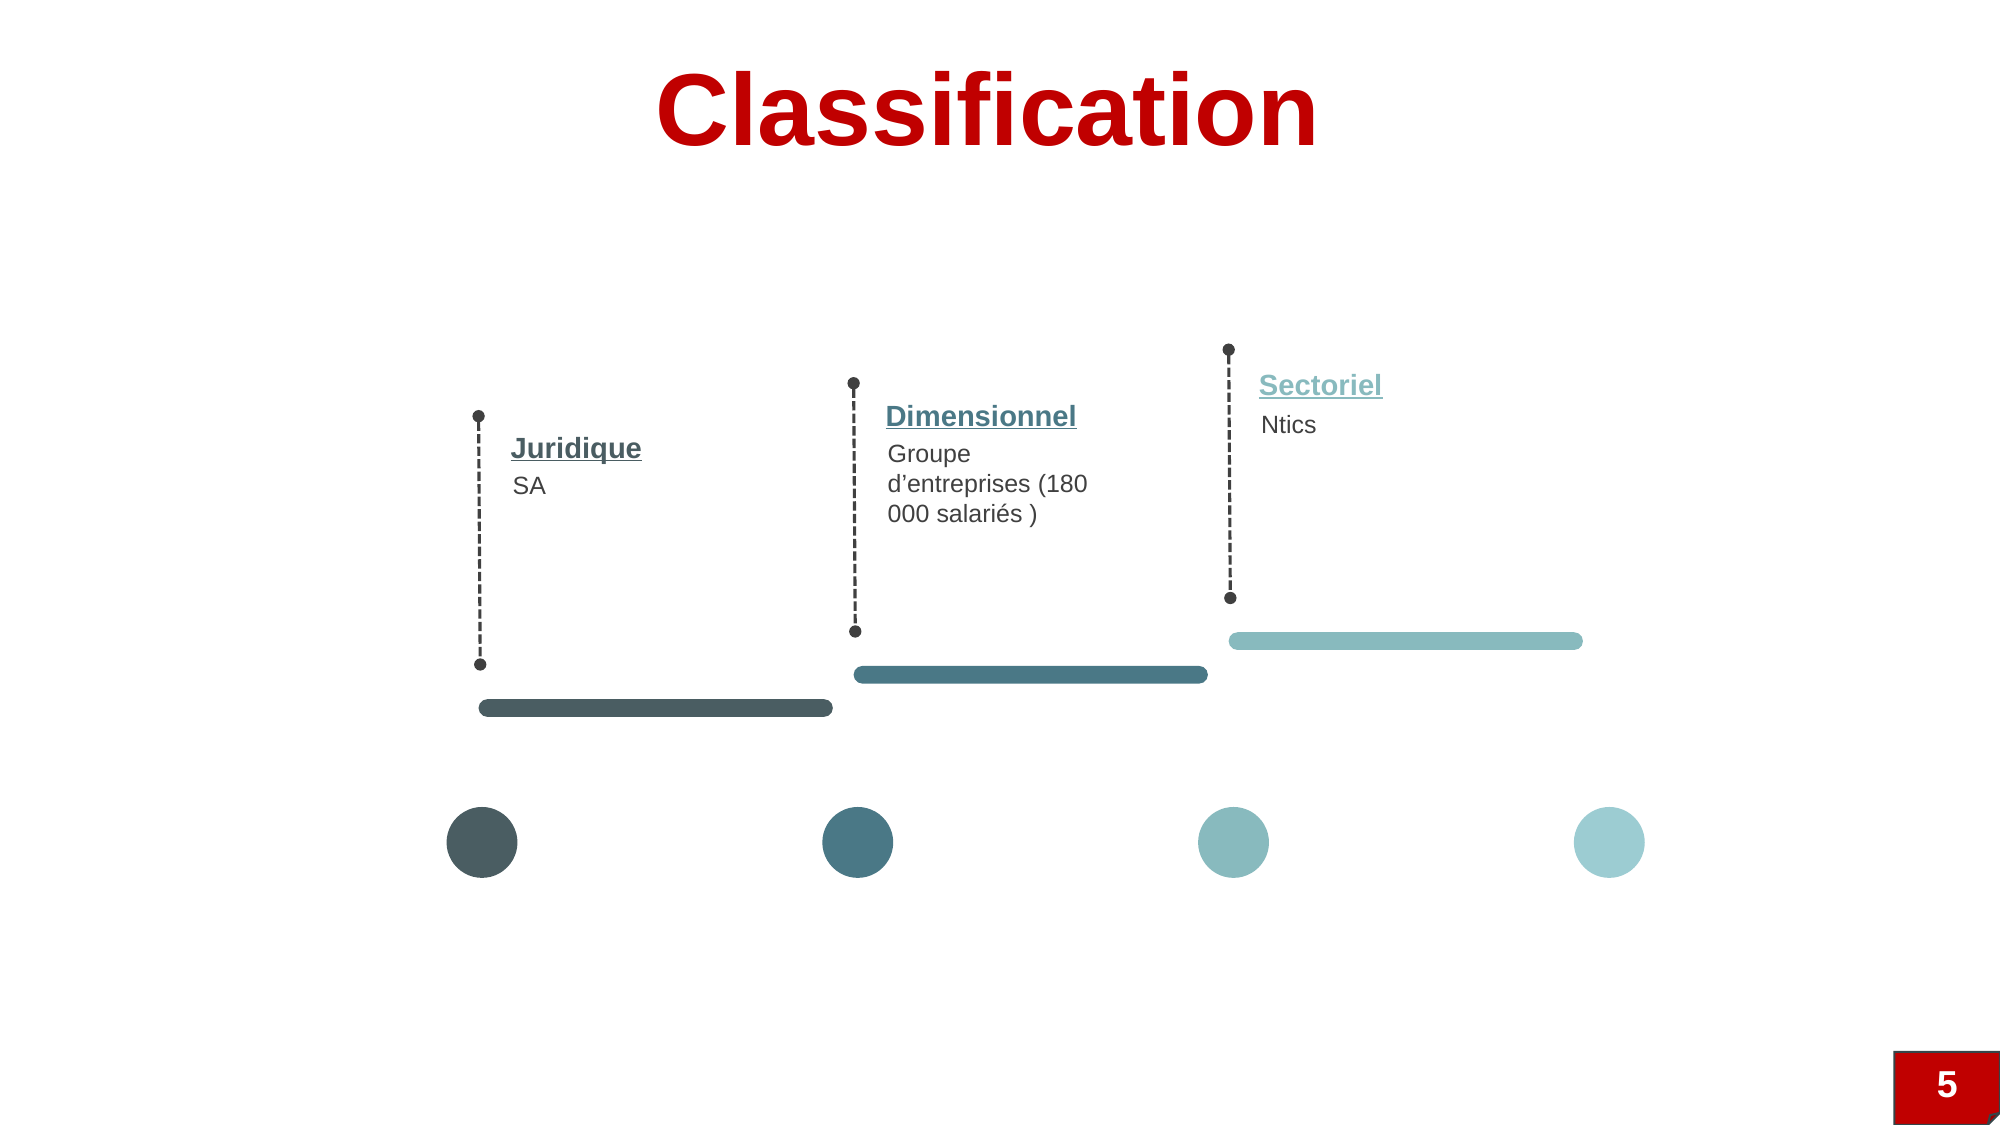

Classification
Sectoriel
Ntics
Dimensionnel
Groupe d’entreprises (180 000 salariés )
Juridique
SA

5